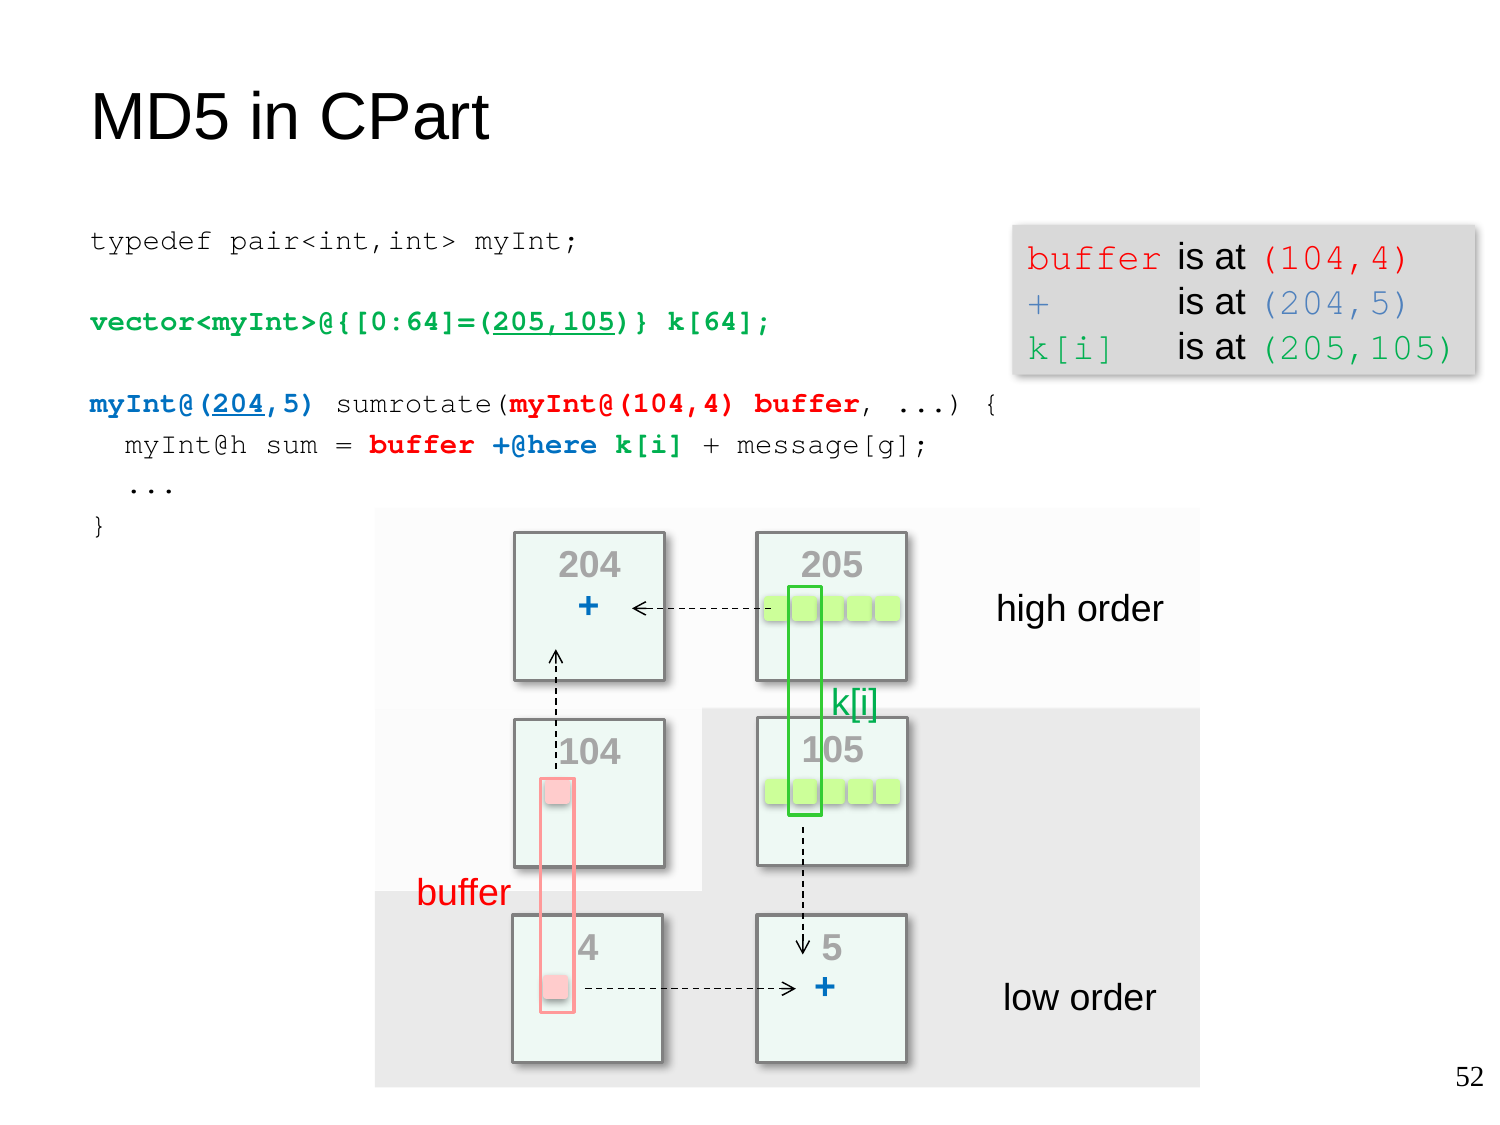

# MD5 in CPart
typedef pair<int,int> myInt;

vector<myInt>@{[0:64]=(205,105)} k[64];

myInt@(204,5) sumrotate(myInt@(104,4) buffer, ...) {
  myInt@h sum = buffer +@here k[i] + message[g];
  ...
}
buffer	is at (104,4)
+	is at (204,5)
k[i]	is at (205,105)

204
+
205

high order

k[i]

105

104

buffer

4

5
+
low order
52